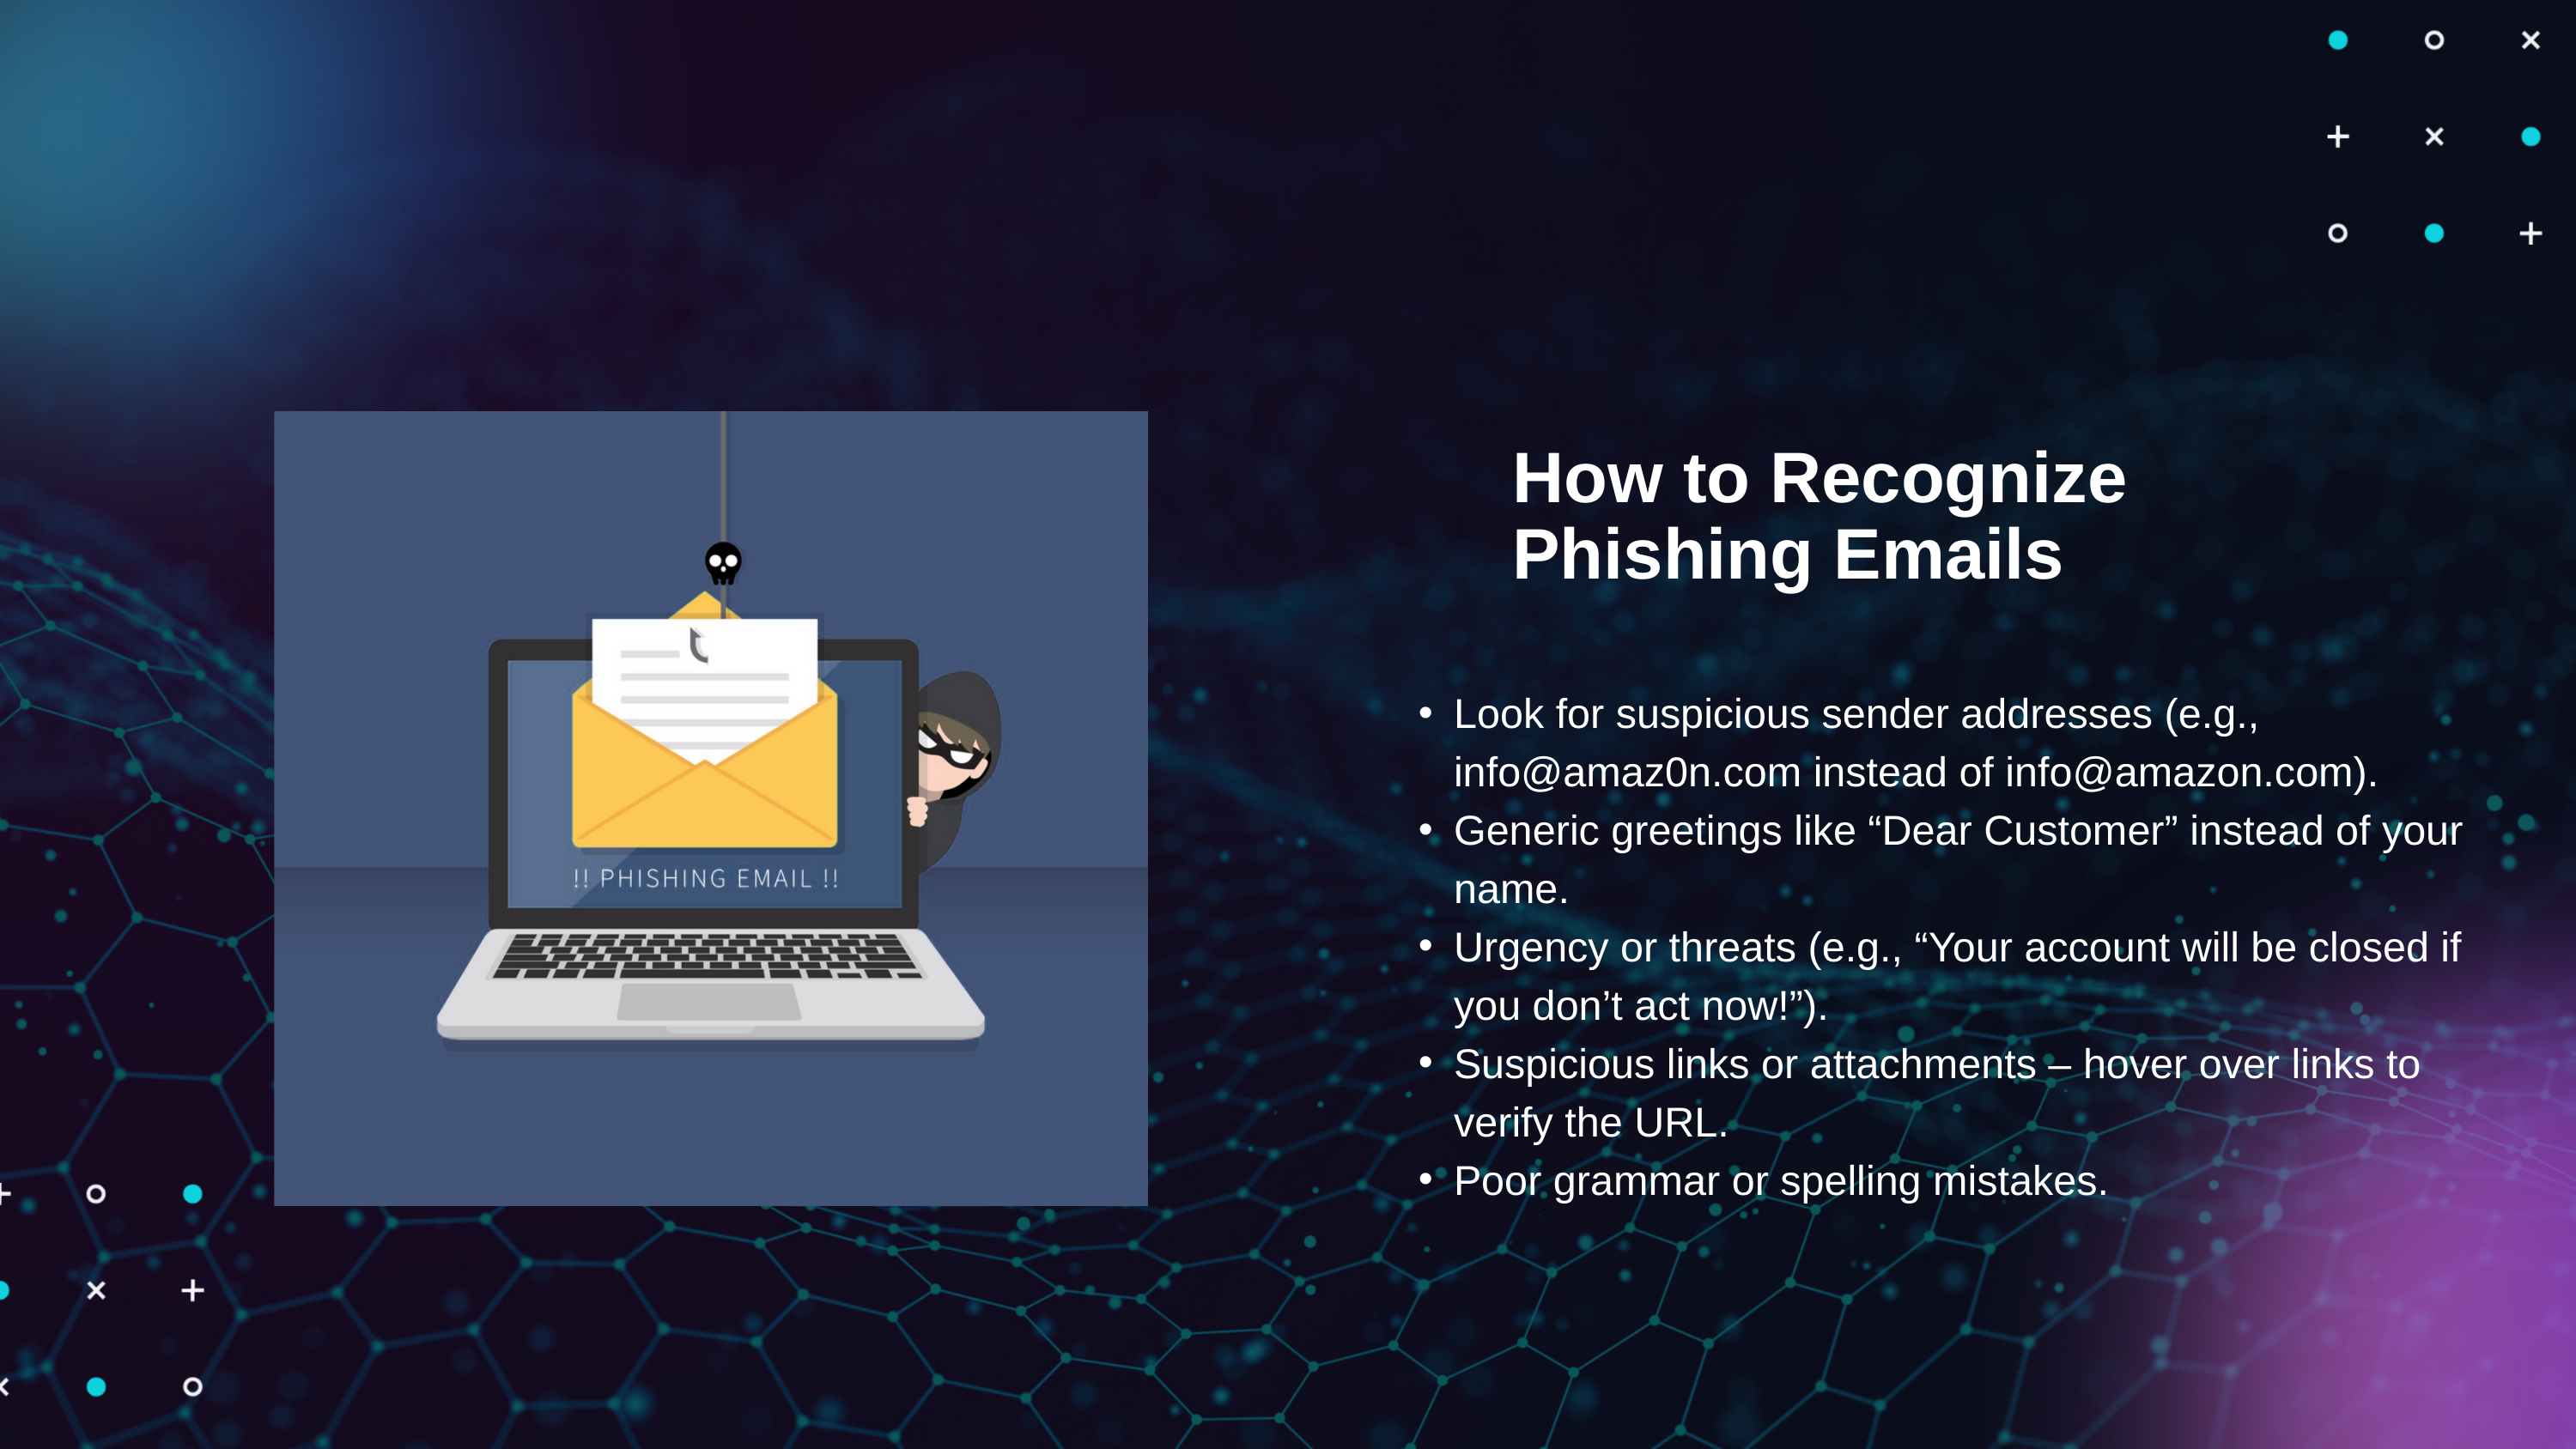

How to Recognize Phishing Emails

Look for suspicious sender addresses (e.g., info@amaz0n.com instead of info@amazon.com).
Generic greetings like “Dear Customer” instead of your name.
Urgency or threats (e.g., “Your account will be closed if you don’t act now!”).
Suspicious links or attachments – hover over links to verify the URL.
Poor grammar or spelling mistakes.